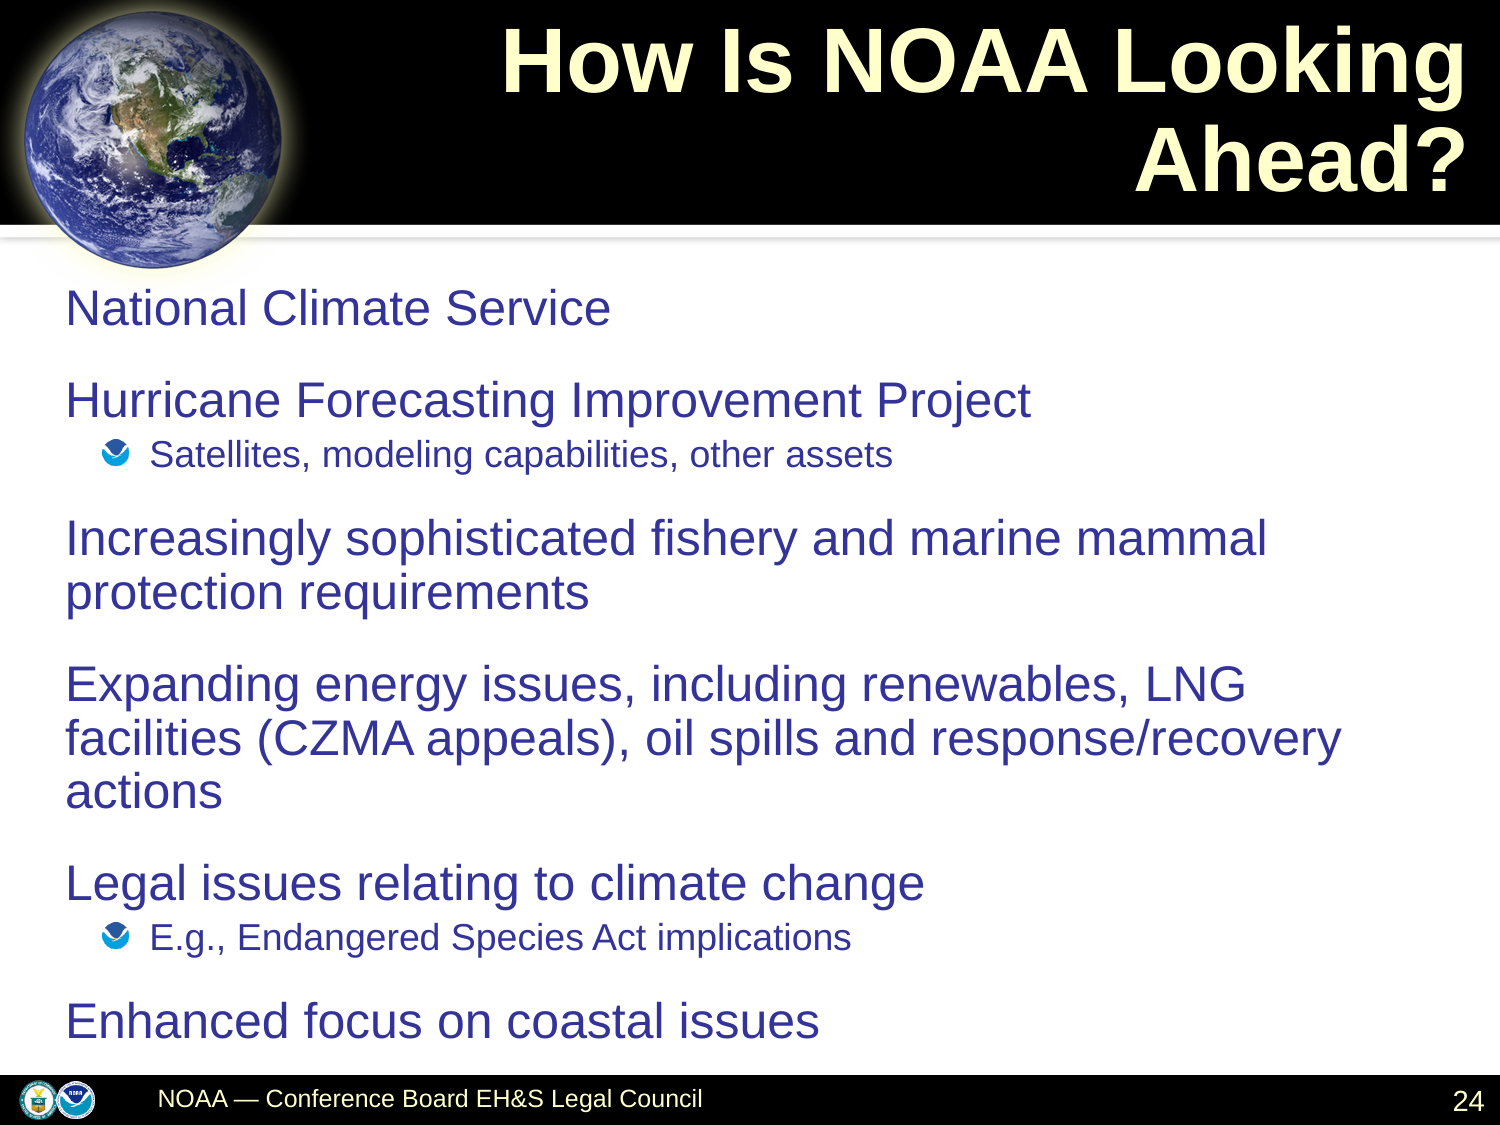

# How Is NOAA Looking Ahead?
National Climate Service
Hurricane Forecasting Improvement Project
Satellites, modeling capabilities, other assets
Increasingly sophisticated fishery and marine mammal protection requirements
Expanding energy issues, including renewables, LNG facilities (CZMA appeals), oil spills and response/recovery actions
Legal issues relating to climate change
E.g., Endangered Species Act implications
Enhanced focus on coastal issues
NOAA — Conference Board EH&S Legal Council
24